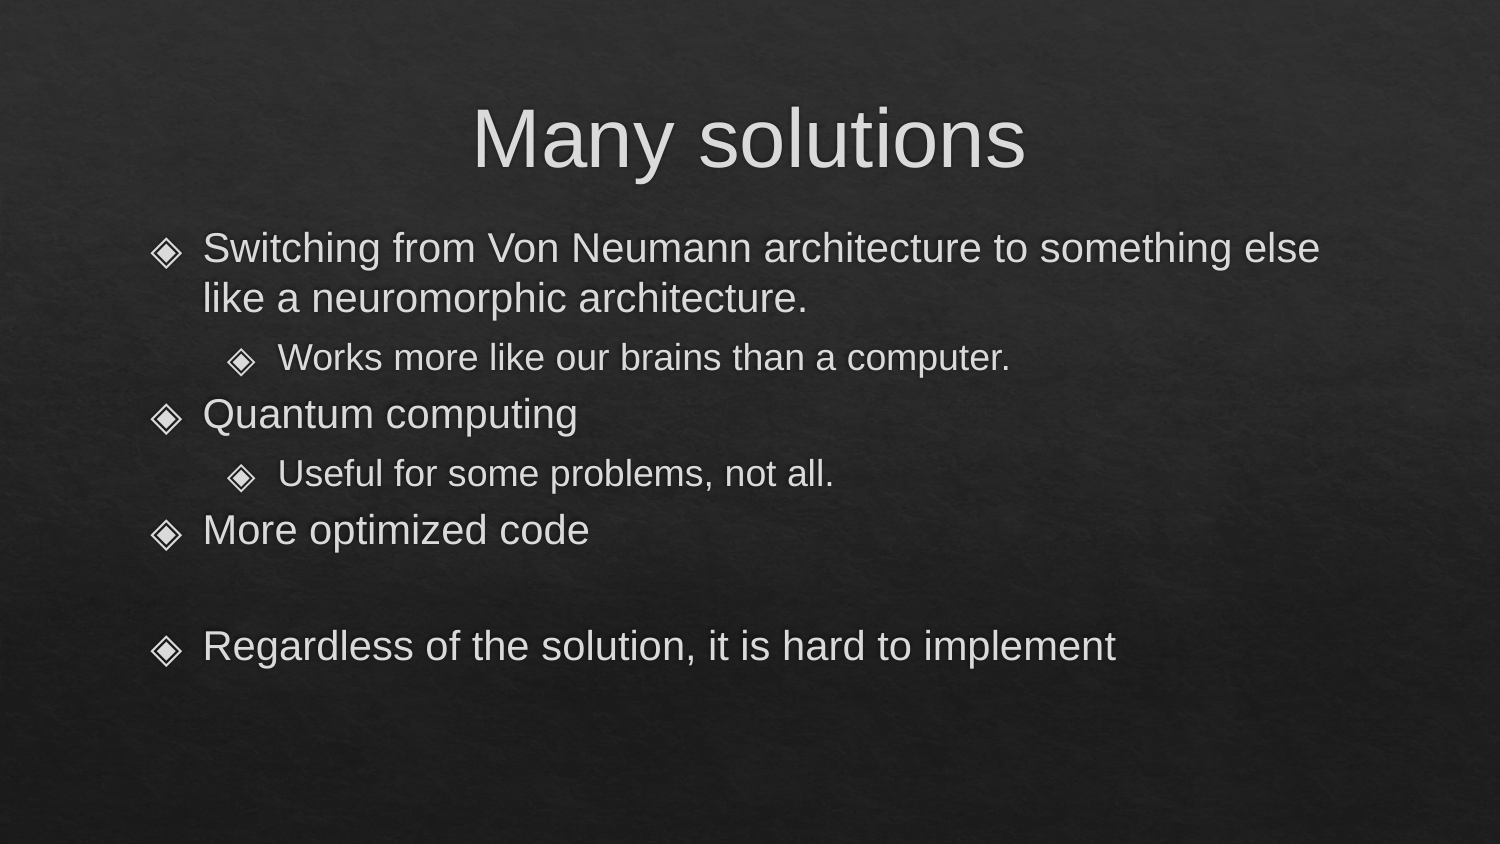

# Many solutions
Switching from Von Neumann architecture to something else like a neuromorphic architecture.
Works more like our brains than a computer.
Quantum computing
Useful for some problems, not all.
More optimized code

Regardless of the solution, it is hard to implement